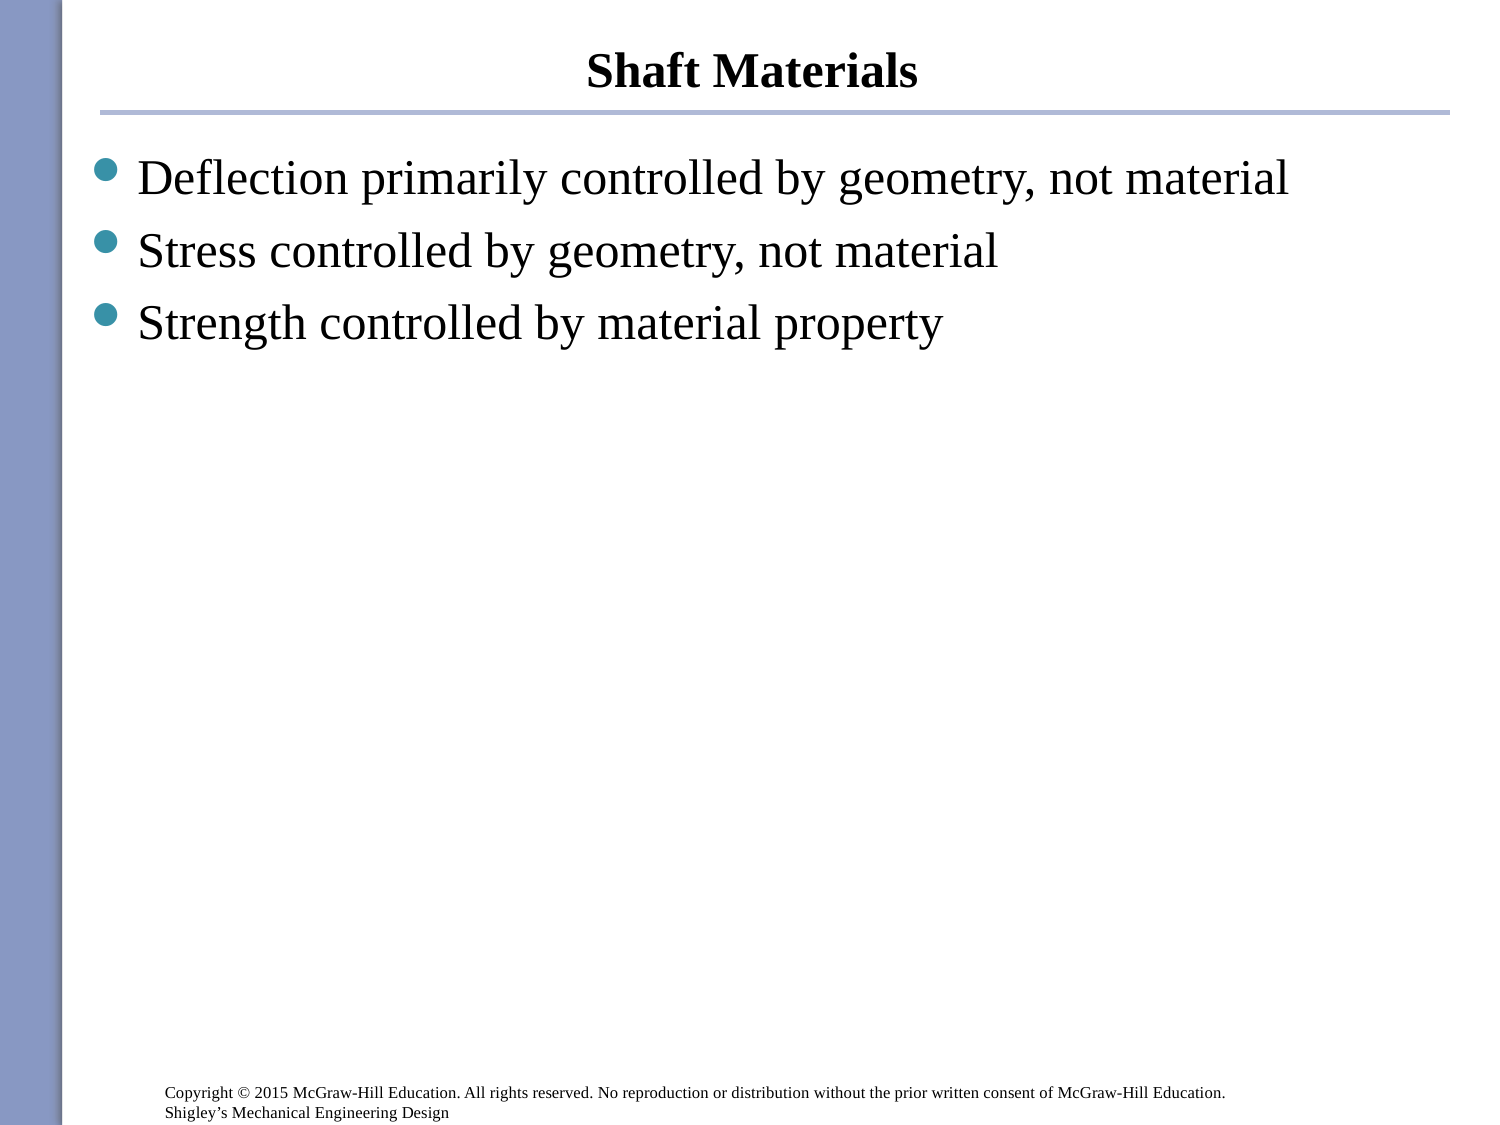

# Shaft Materials
Deflection primarily controlled by geometry, not material
Stress controlled by geometry, not material
Strength controlled by material property